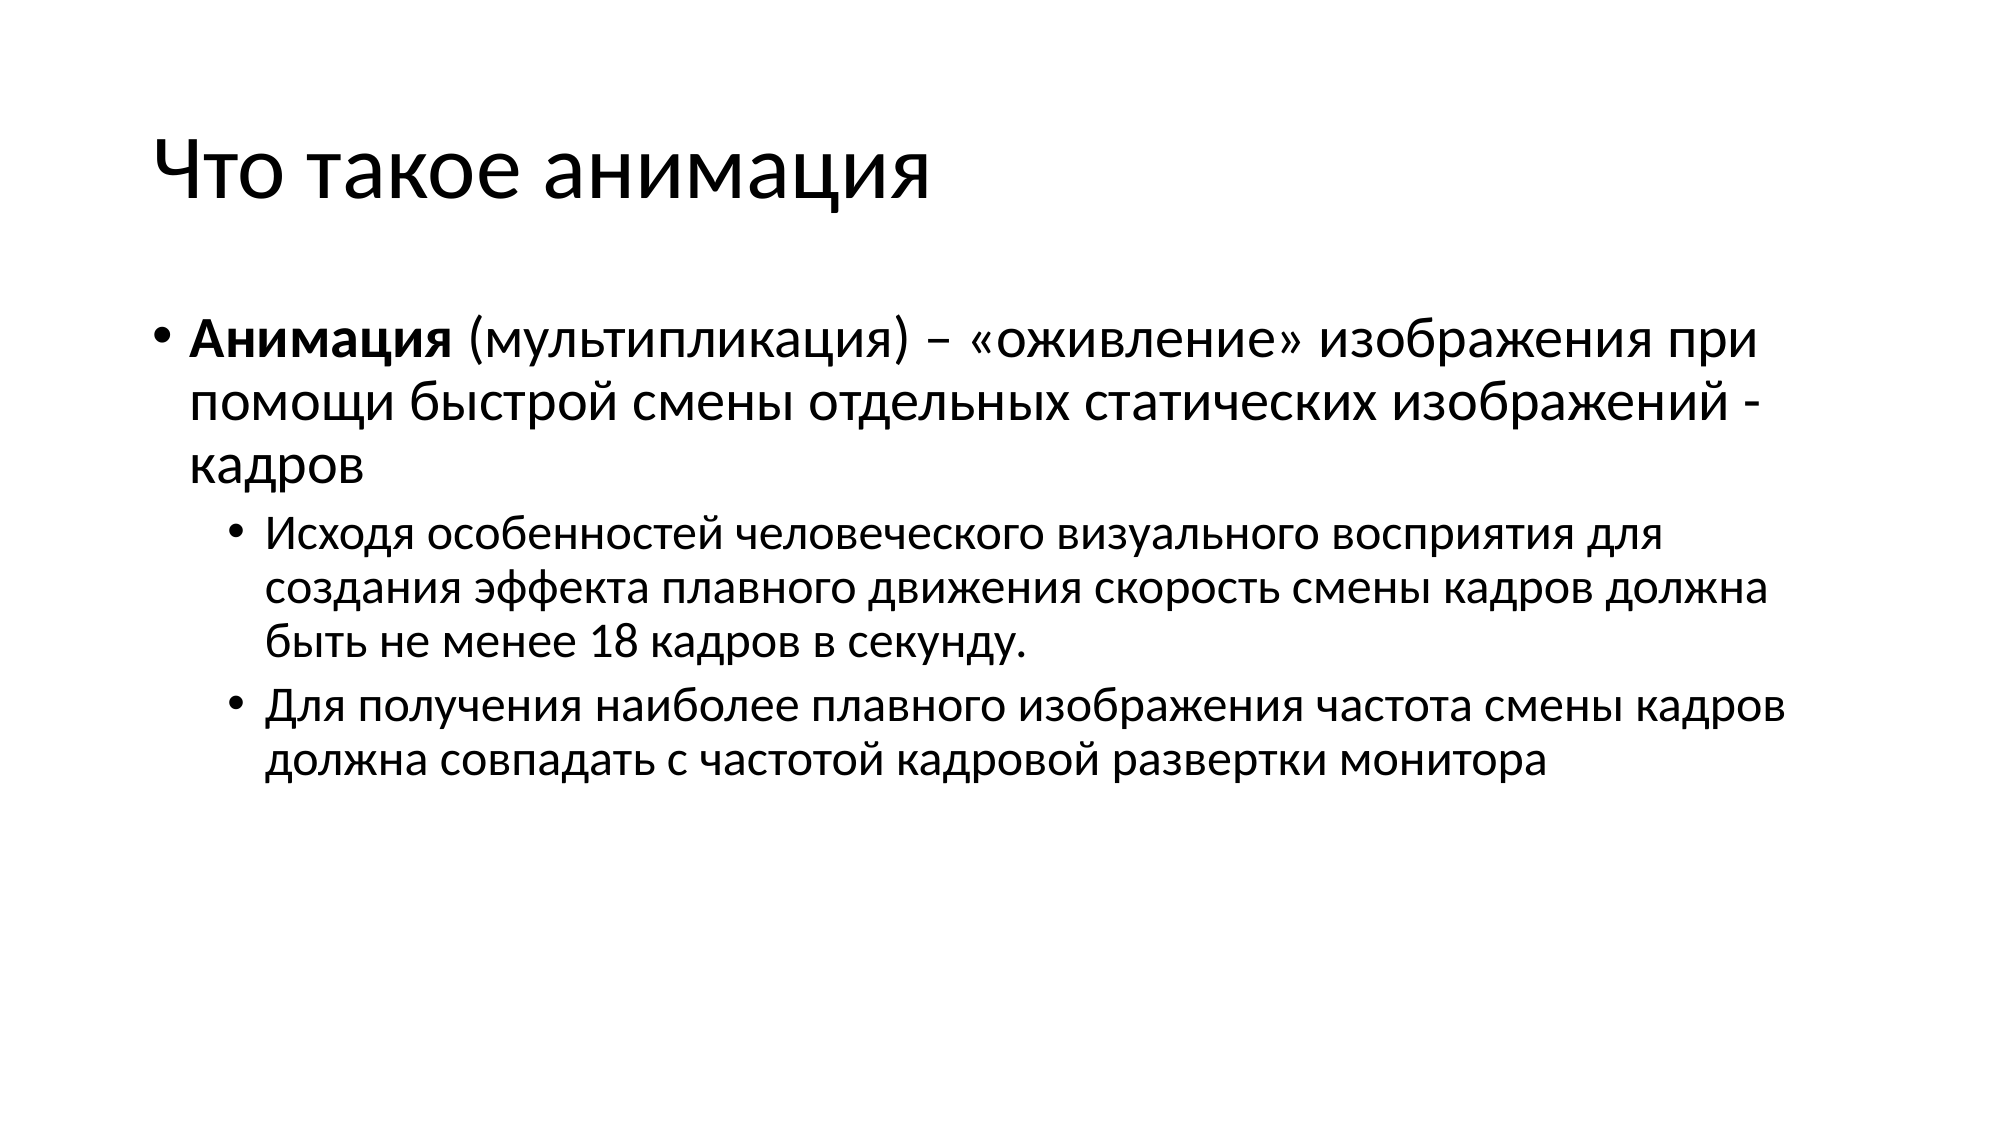

# Что такое анимация
Анимация (мультипликация) – «оживление» изображения при помощи быстрой смены отдельных статических изображений - кадров
Исходя особенностей человеческого визуального восприятия для создания эффекта плавного движения скорость смены кадров должна быть не менее 18 кадров в секунду.
Для получения наиболее плавного изображения частота смены кадров должна совпадать с частотой кадровой развертки монитора